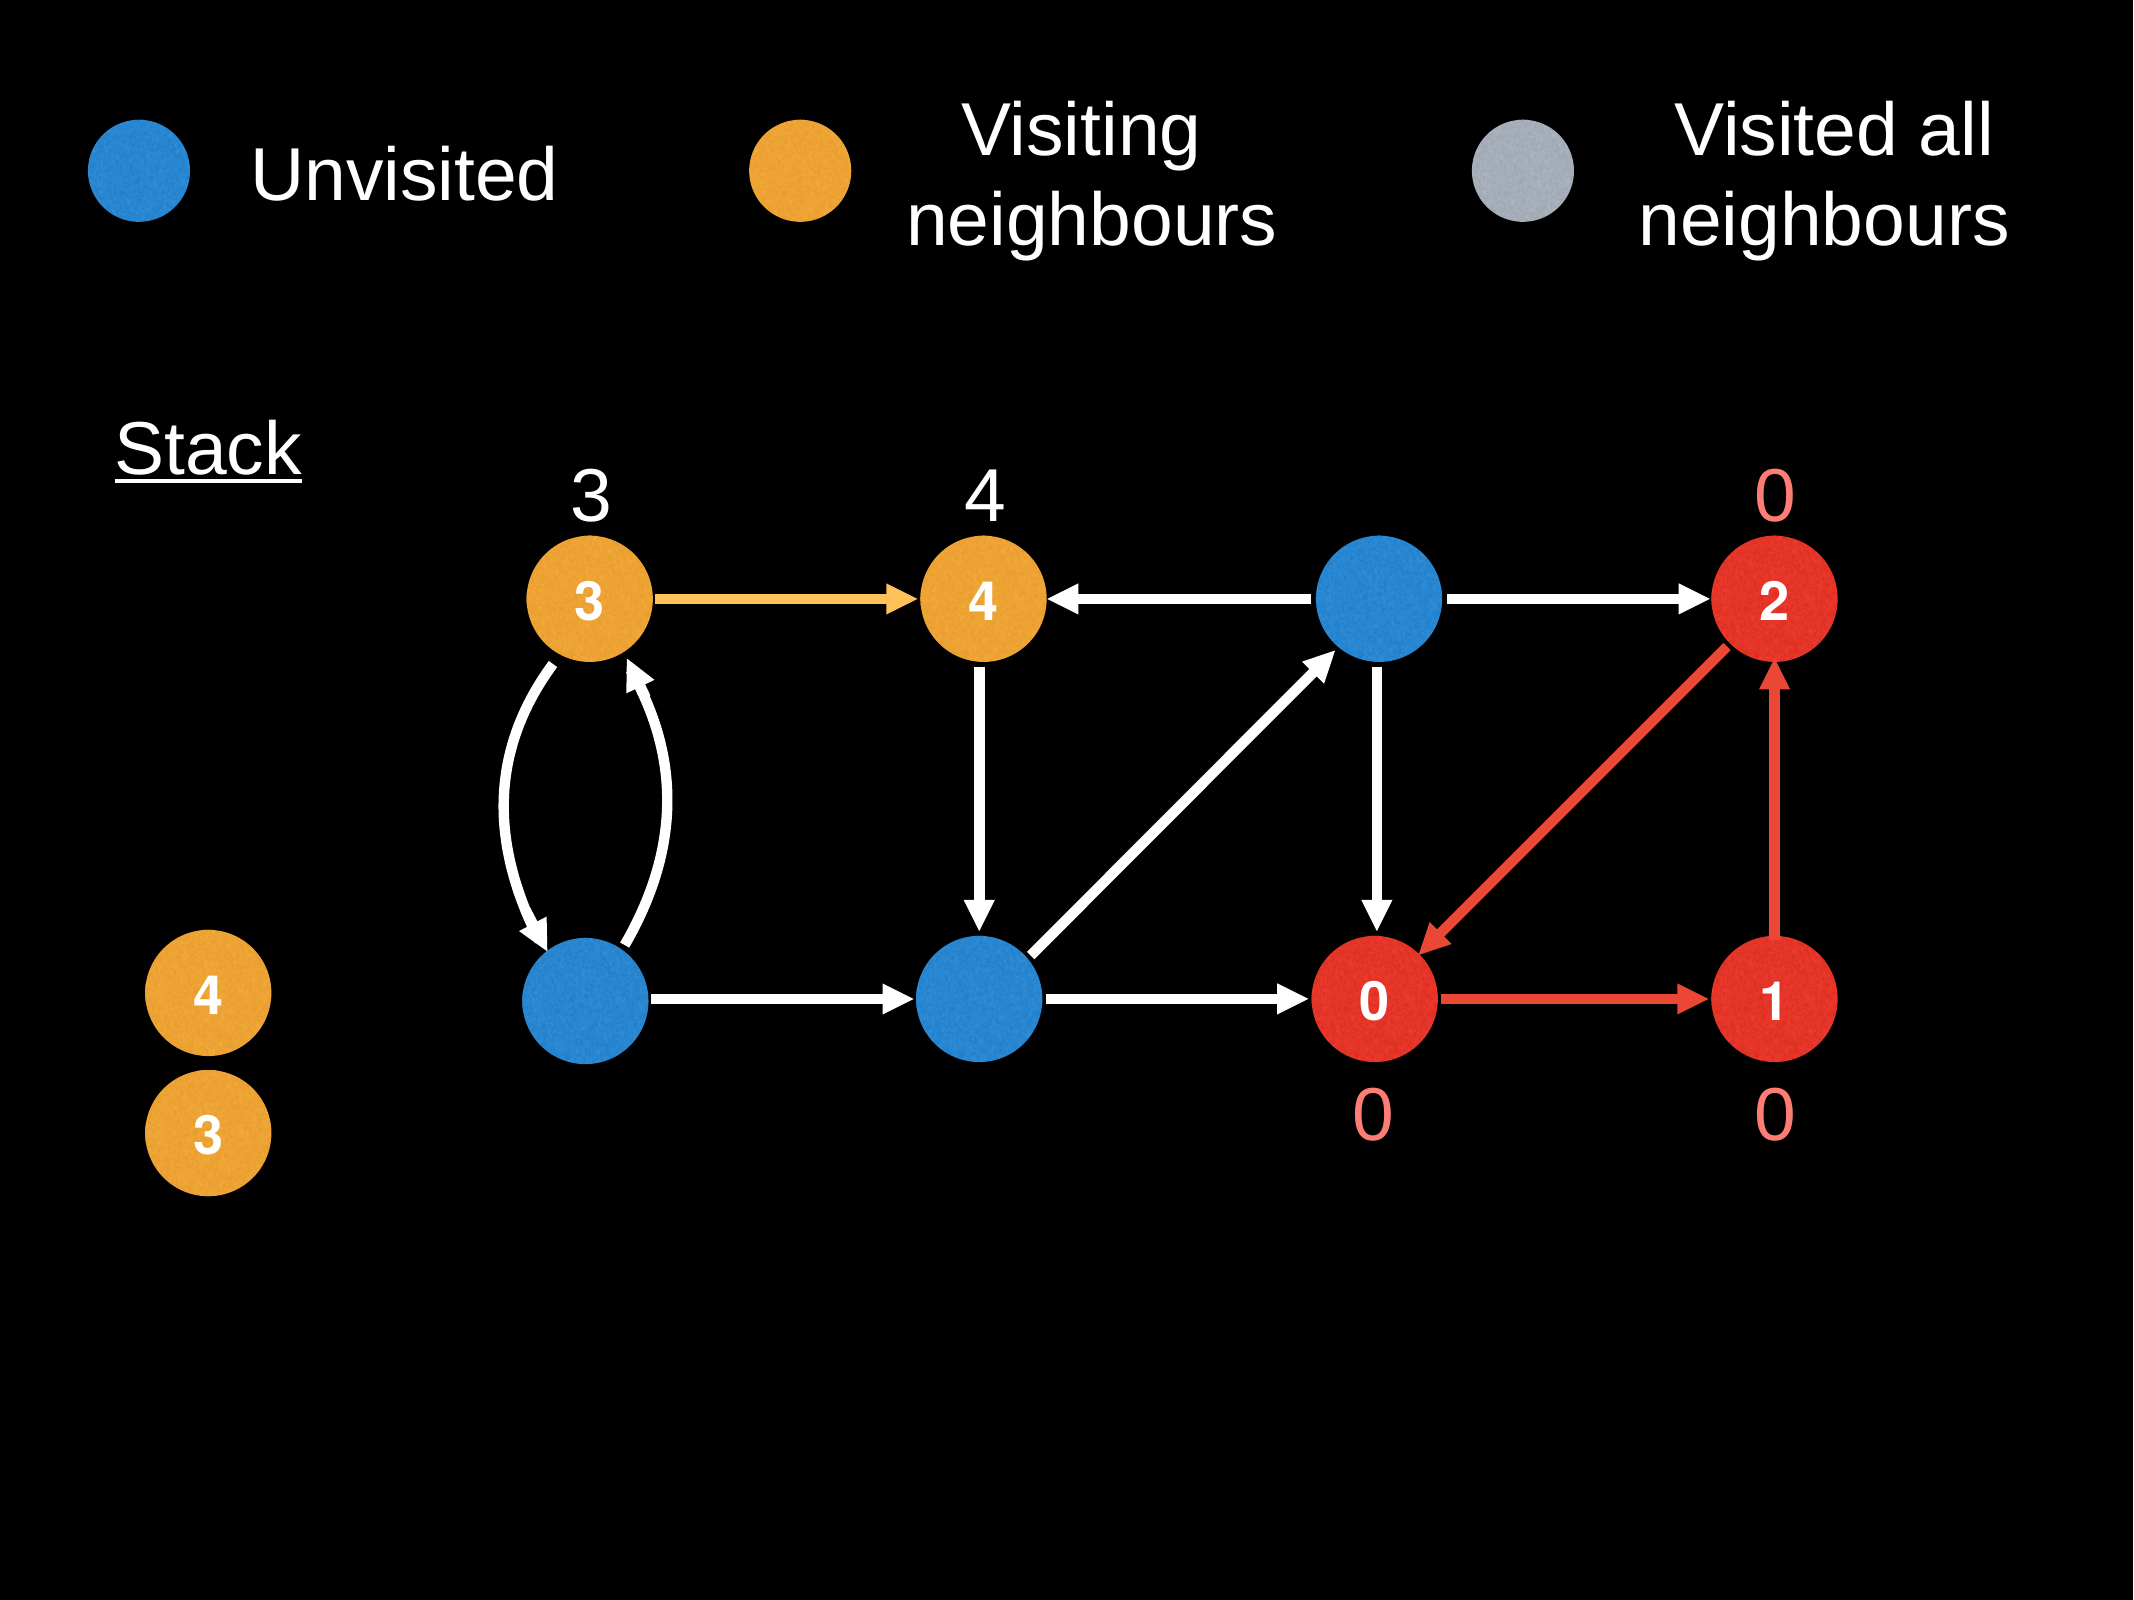

Visiting
 neighbours
Visited all
neighbours
Unvisited

Stack
3
4
0
2

4
3

1
0

4
0
0
3